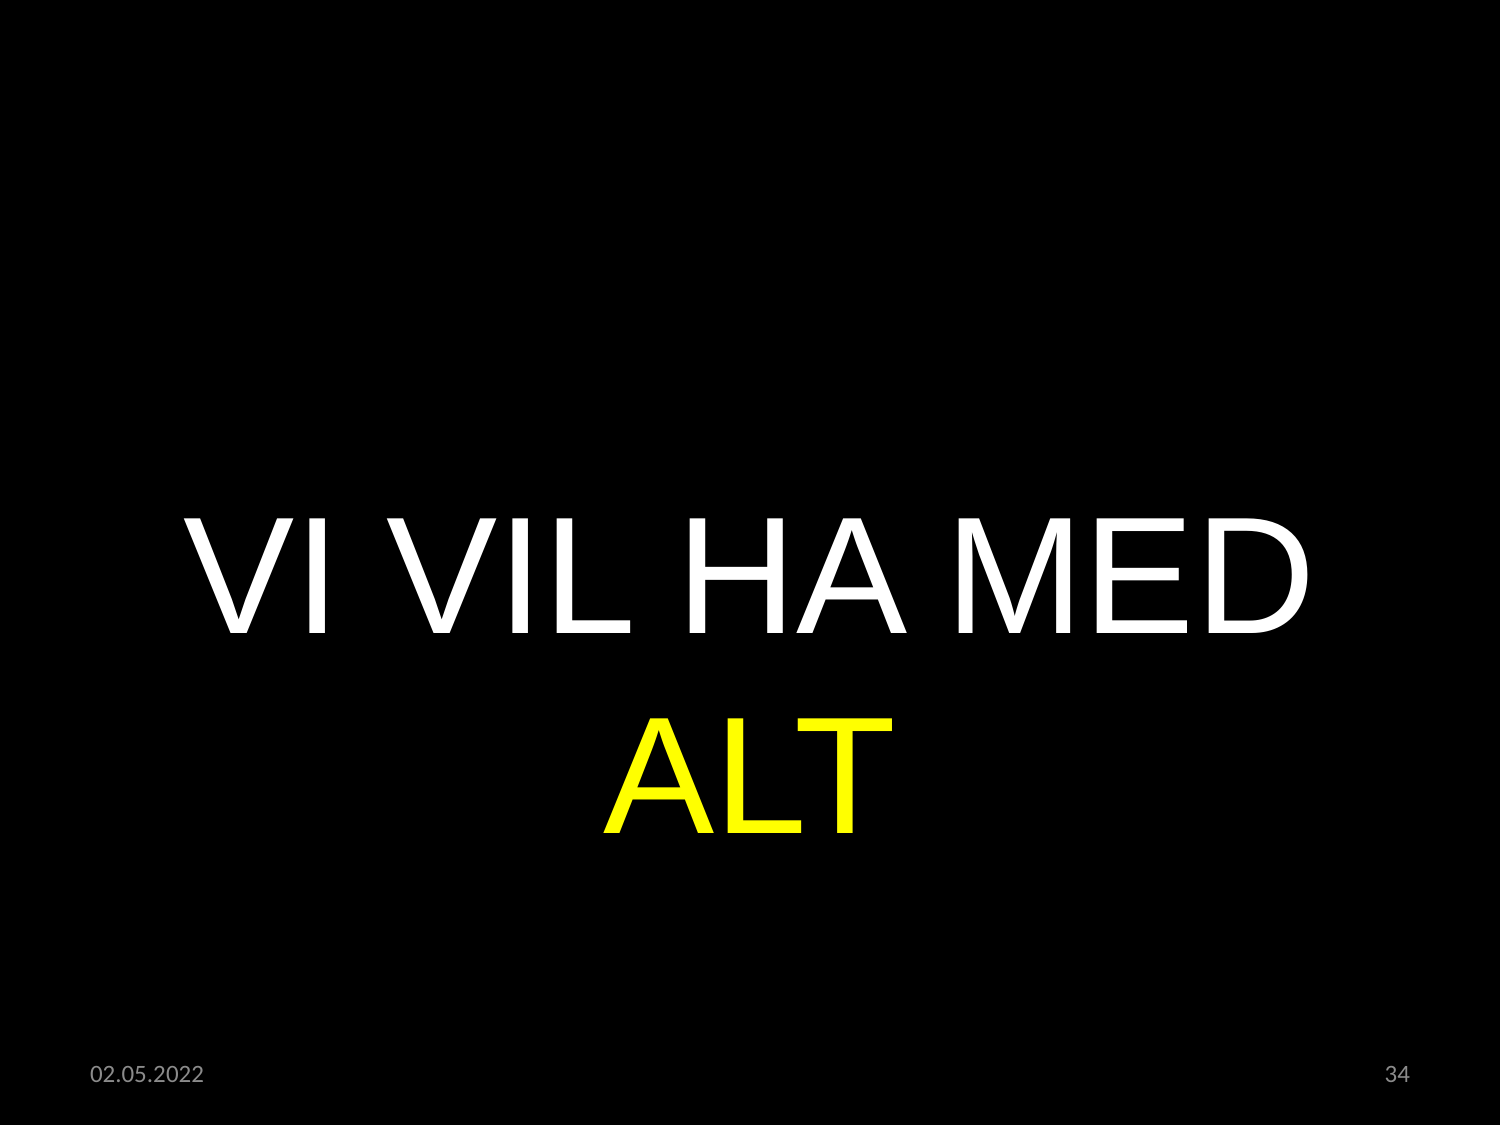

VI VIL HA MED ALT
02.05.2022
34